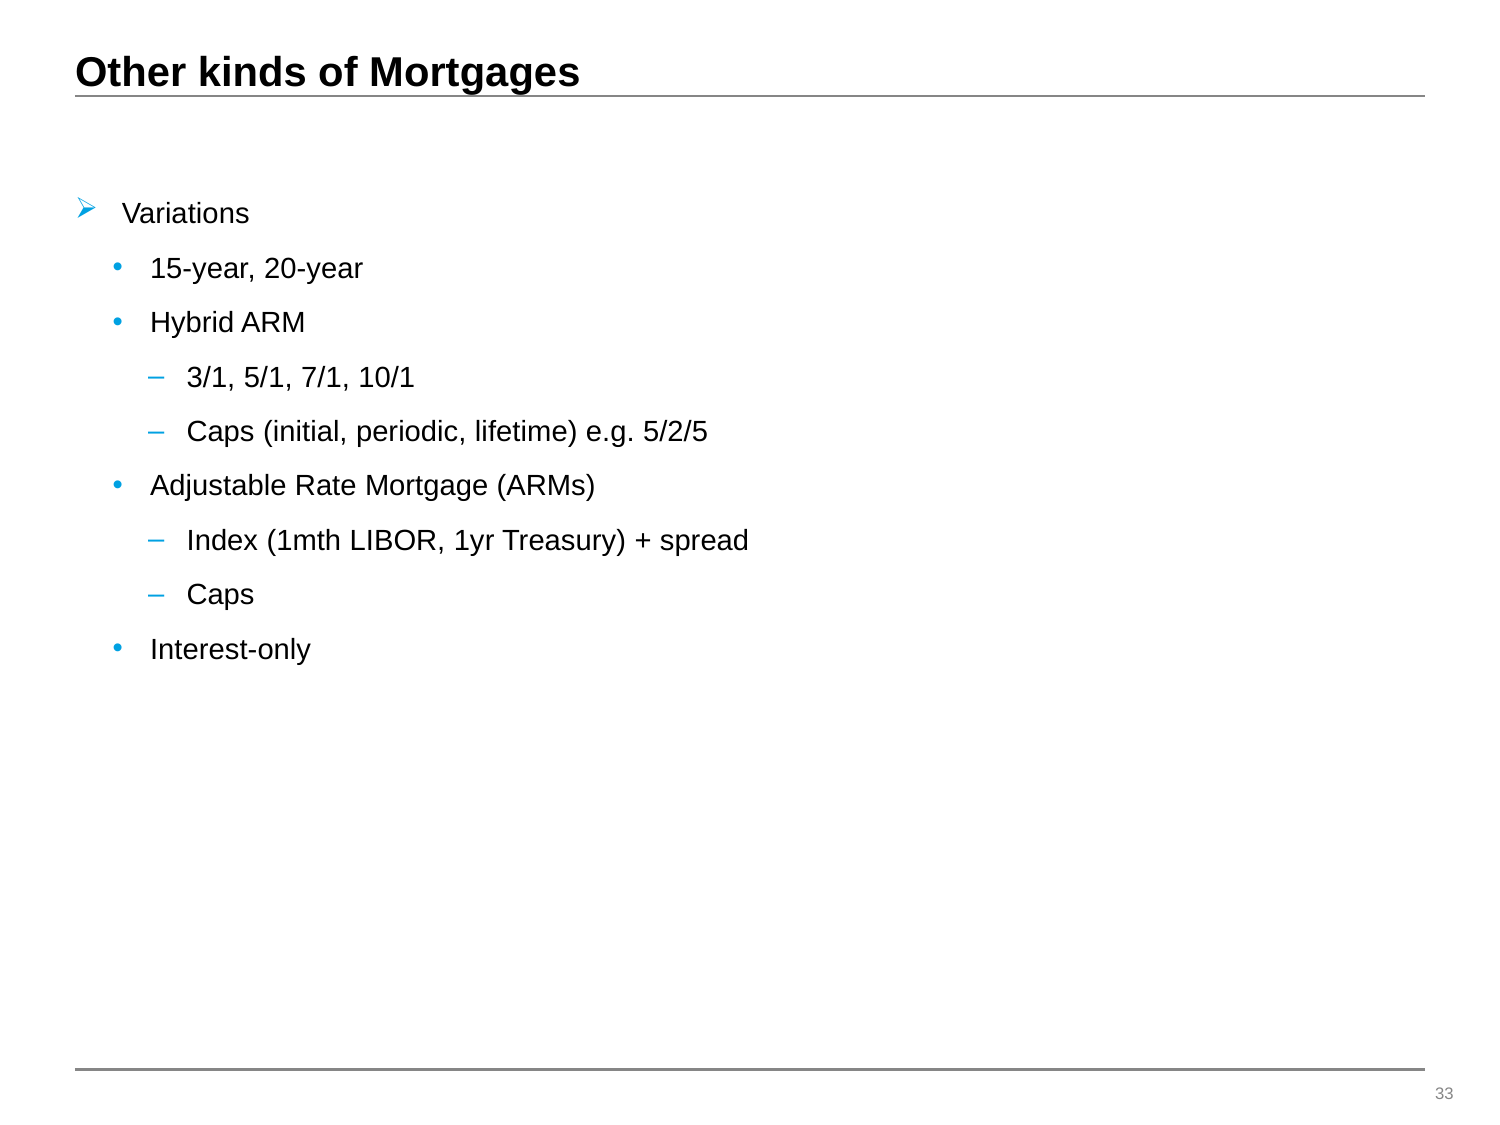

# Other kinds of Mortgages
Variations
15-year, 20-year
Hybrid ARM
3/1, 5/1, 7/1, 10/1
Caps (initial, periodic, lifetime) e.g. 5/2/5
Adjustable Rate Mortgage (ARMs)
Index (1mth LIBOR, 1yr Treasury) + spread
Caps
Interest-only